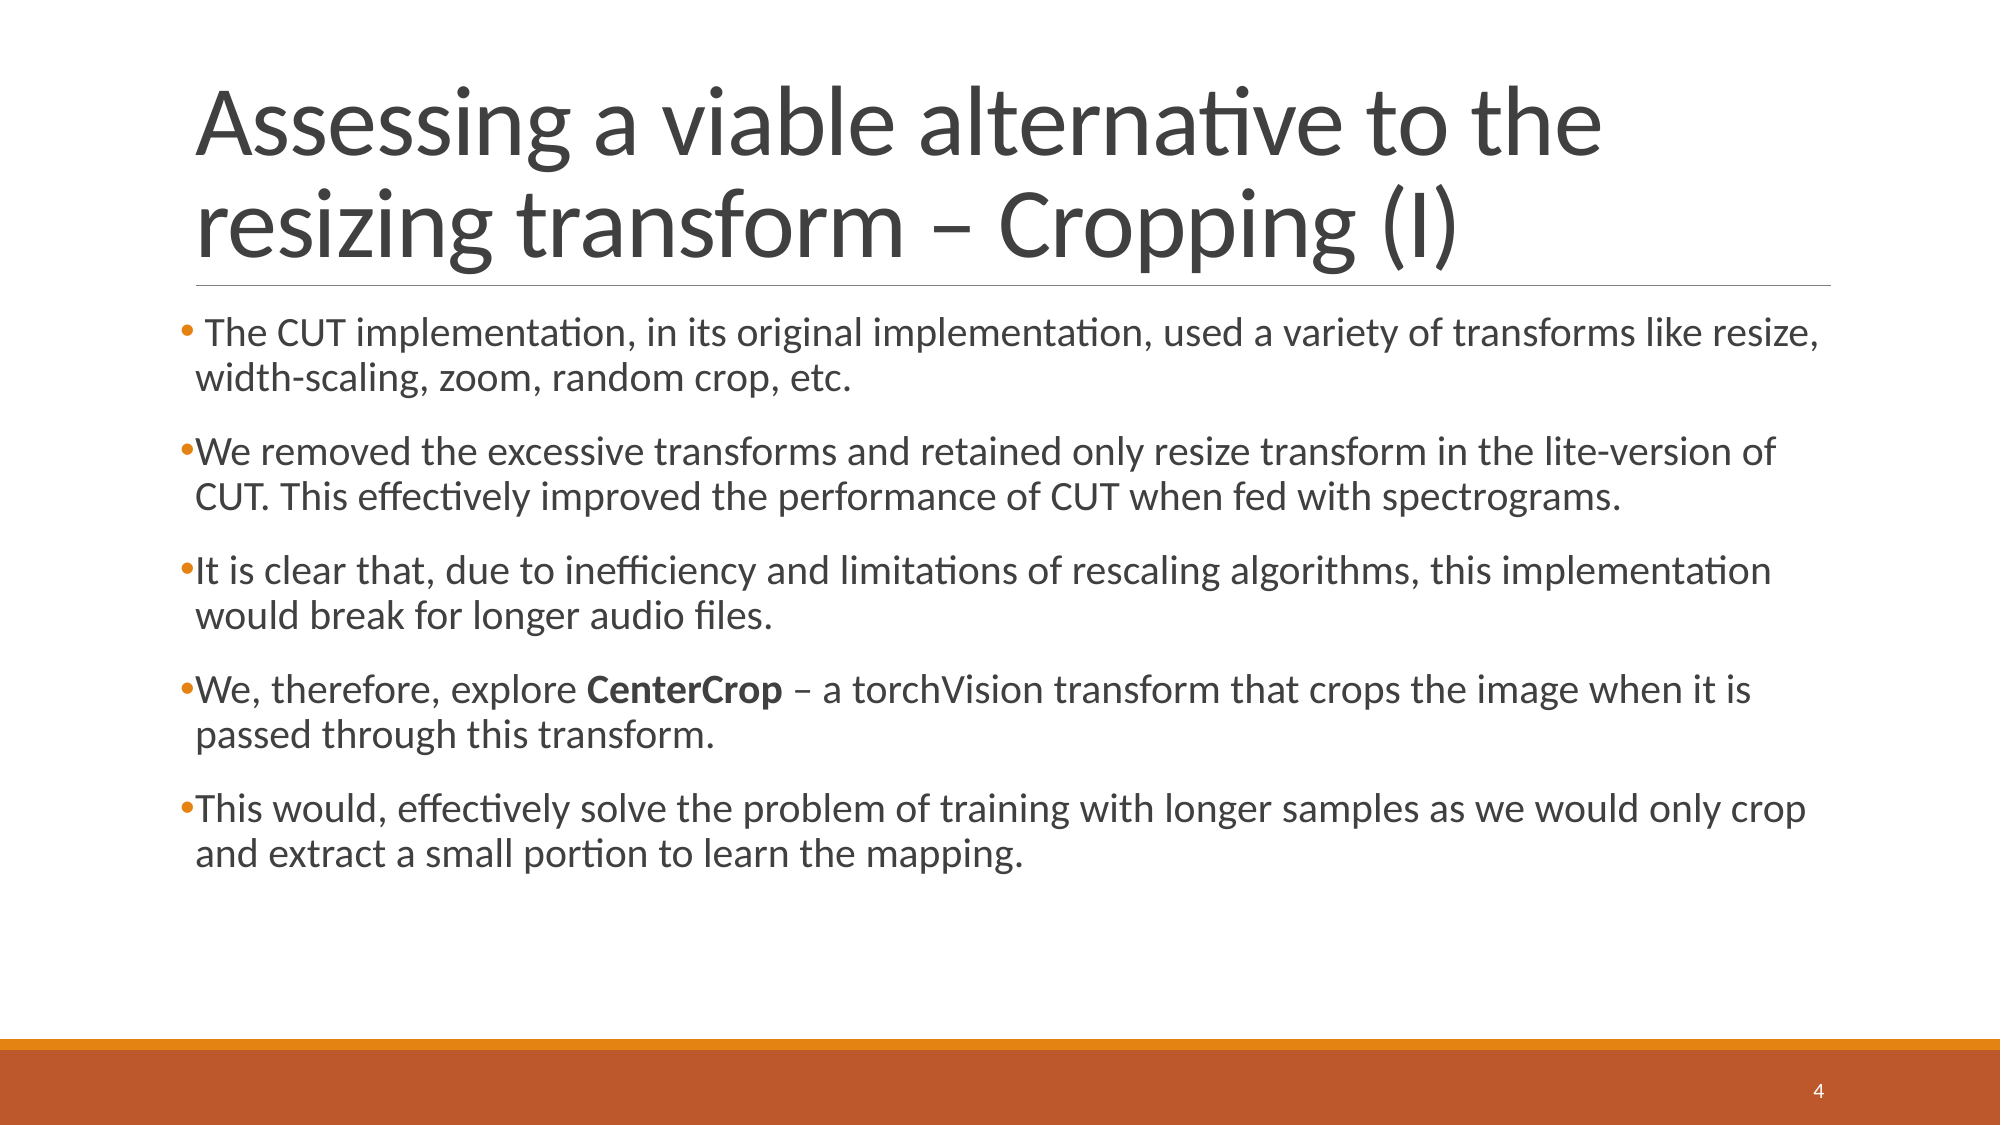

# Assessing a viable alternative to the resizing transform – Cropping (I)
 The CUT implementation, in its original implementation, used a variety of transforms like resize, width-scaling, zoom, random crop, etc.
We removed the excessive transforms and retained only resize transform in the lite-version of CUT. This effectively improved the performance of CUT when fed with spectrograms.
It is clear that, due to inefficiency and limitations of rescaling algorithms, this implementation would break for longer audio files.
We, therefore, explore CenterCrop – a torchVision transform that crops the image when it is passed through this transform.
This would, effectively solve the problem of training with longer samples as we would only crop and extract a small portion to learn the mapping.
4